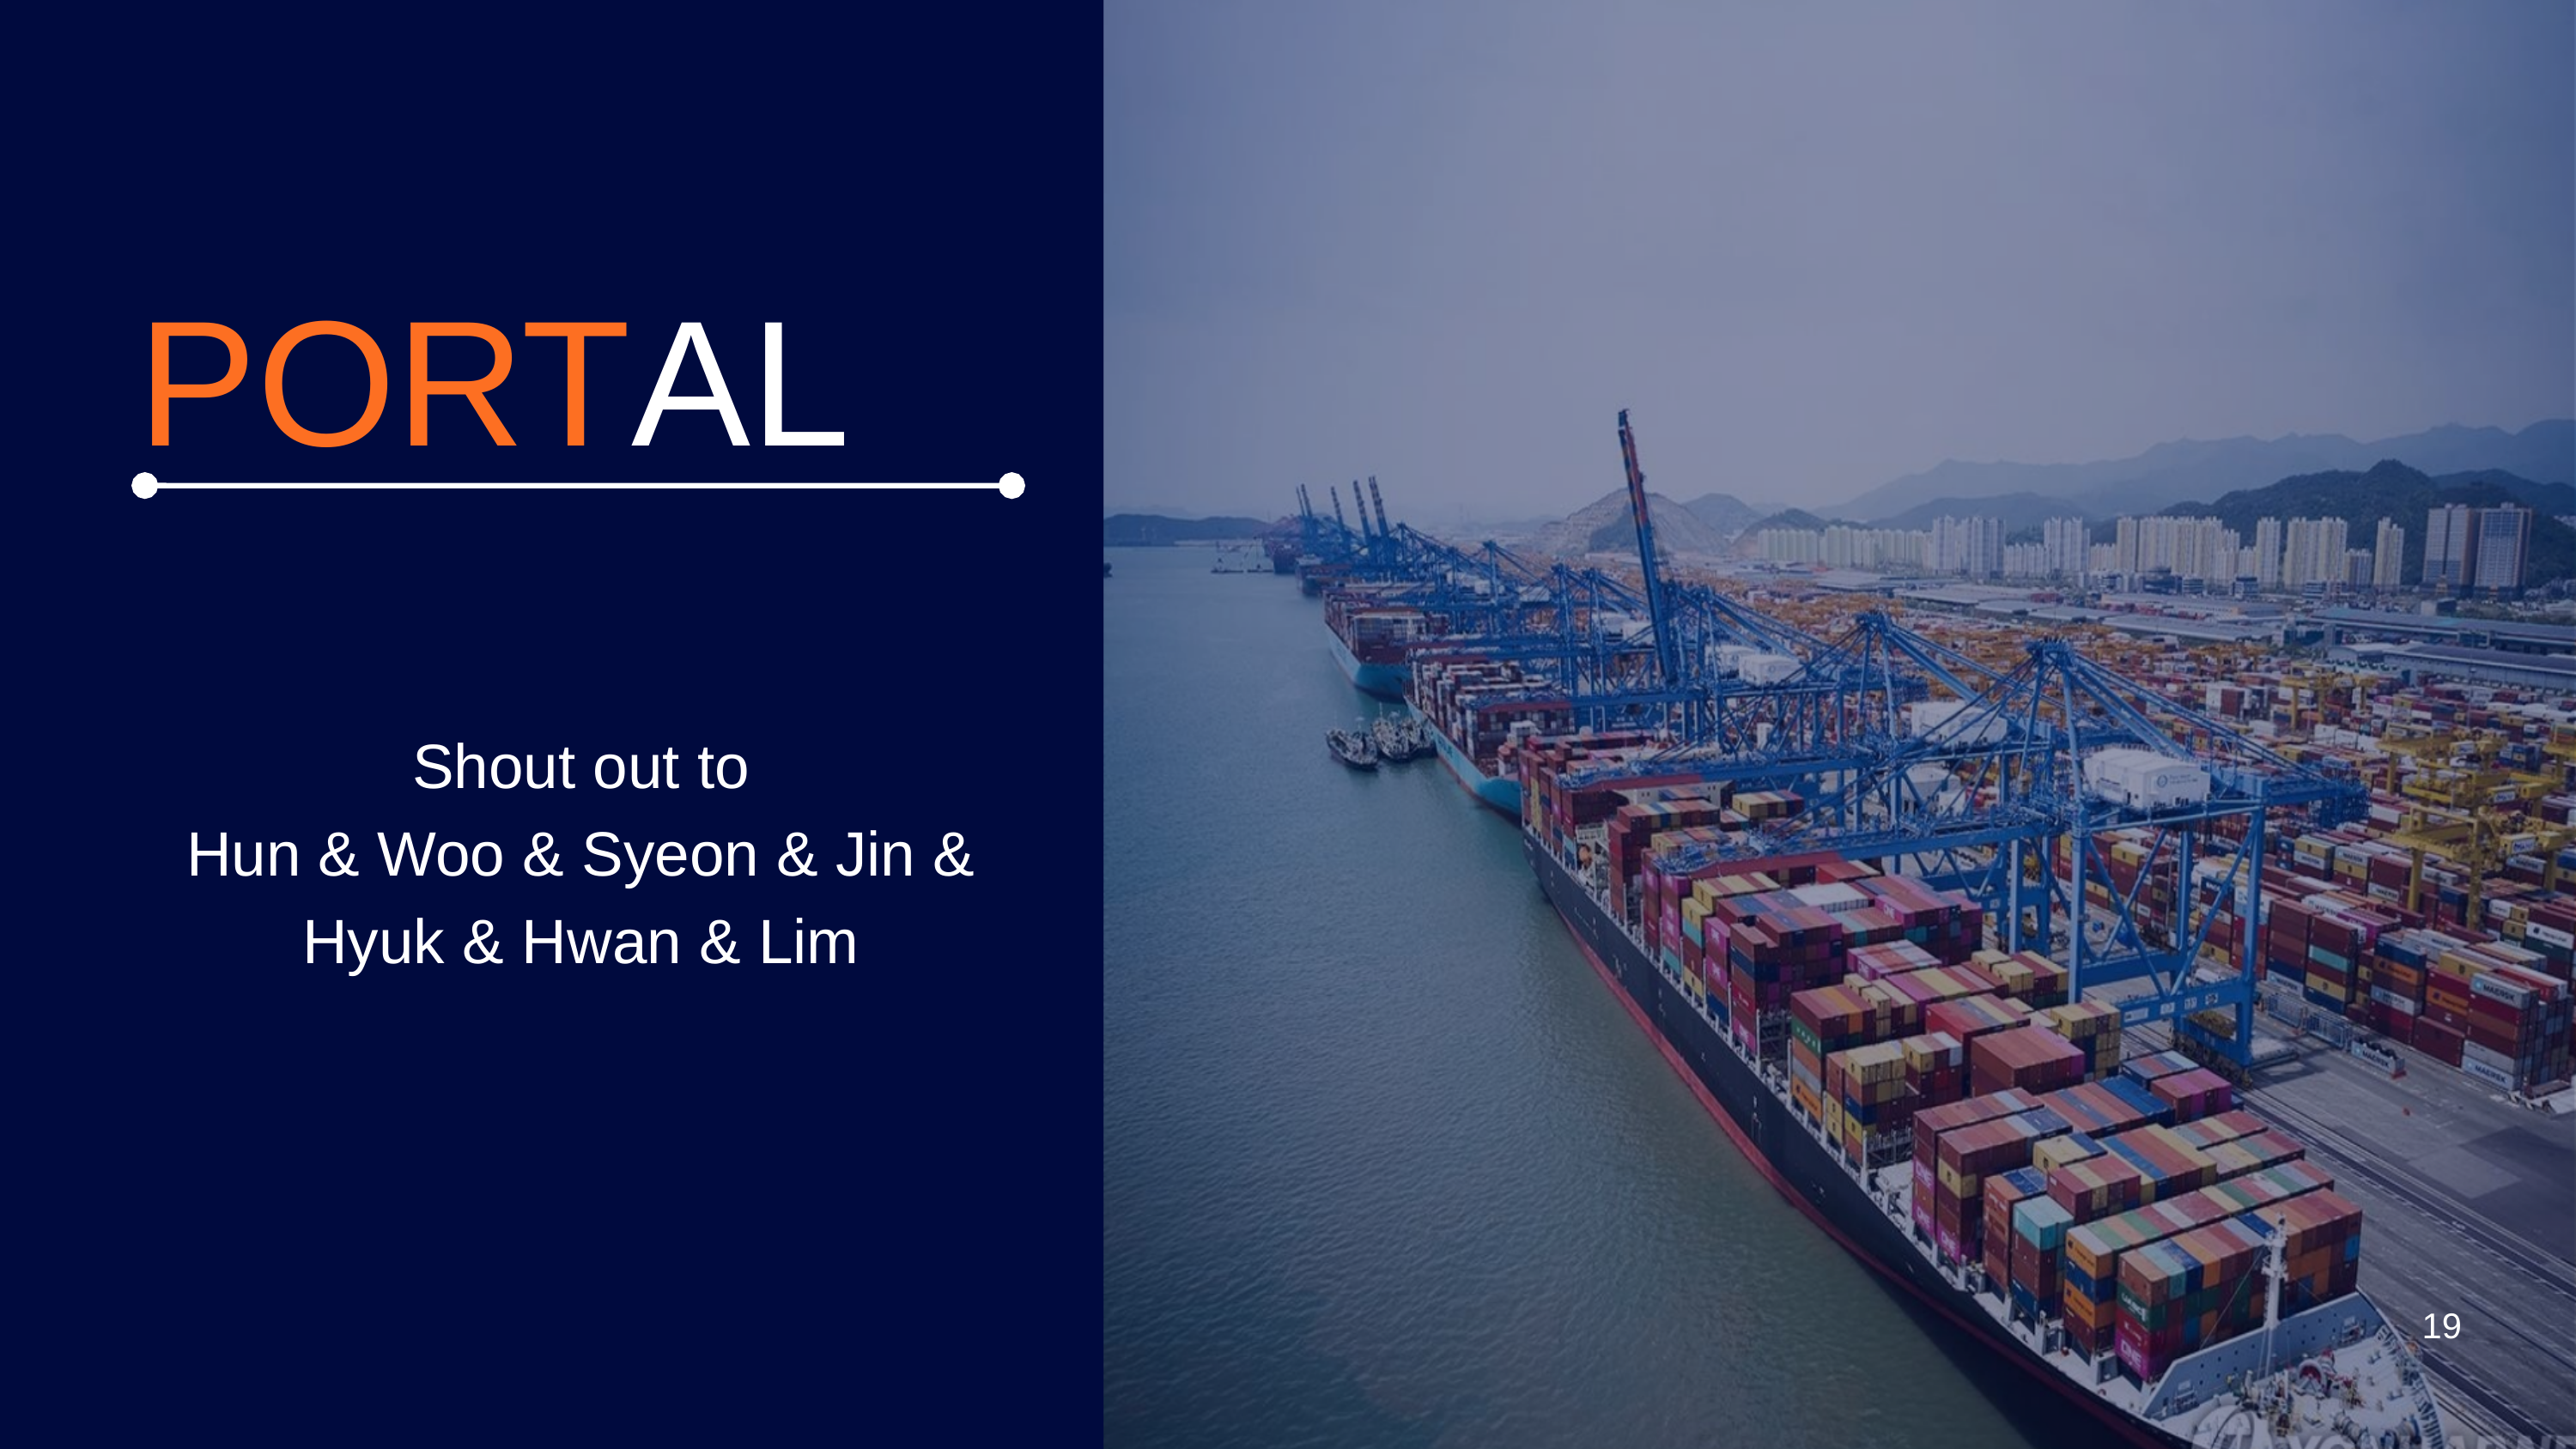

PORTAL

Shout out to
Hun & Woo & Syeon & Jin & Hyuk & Hwan & Lim
19